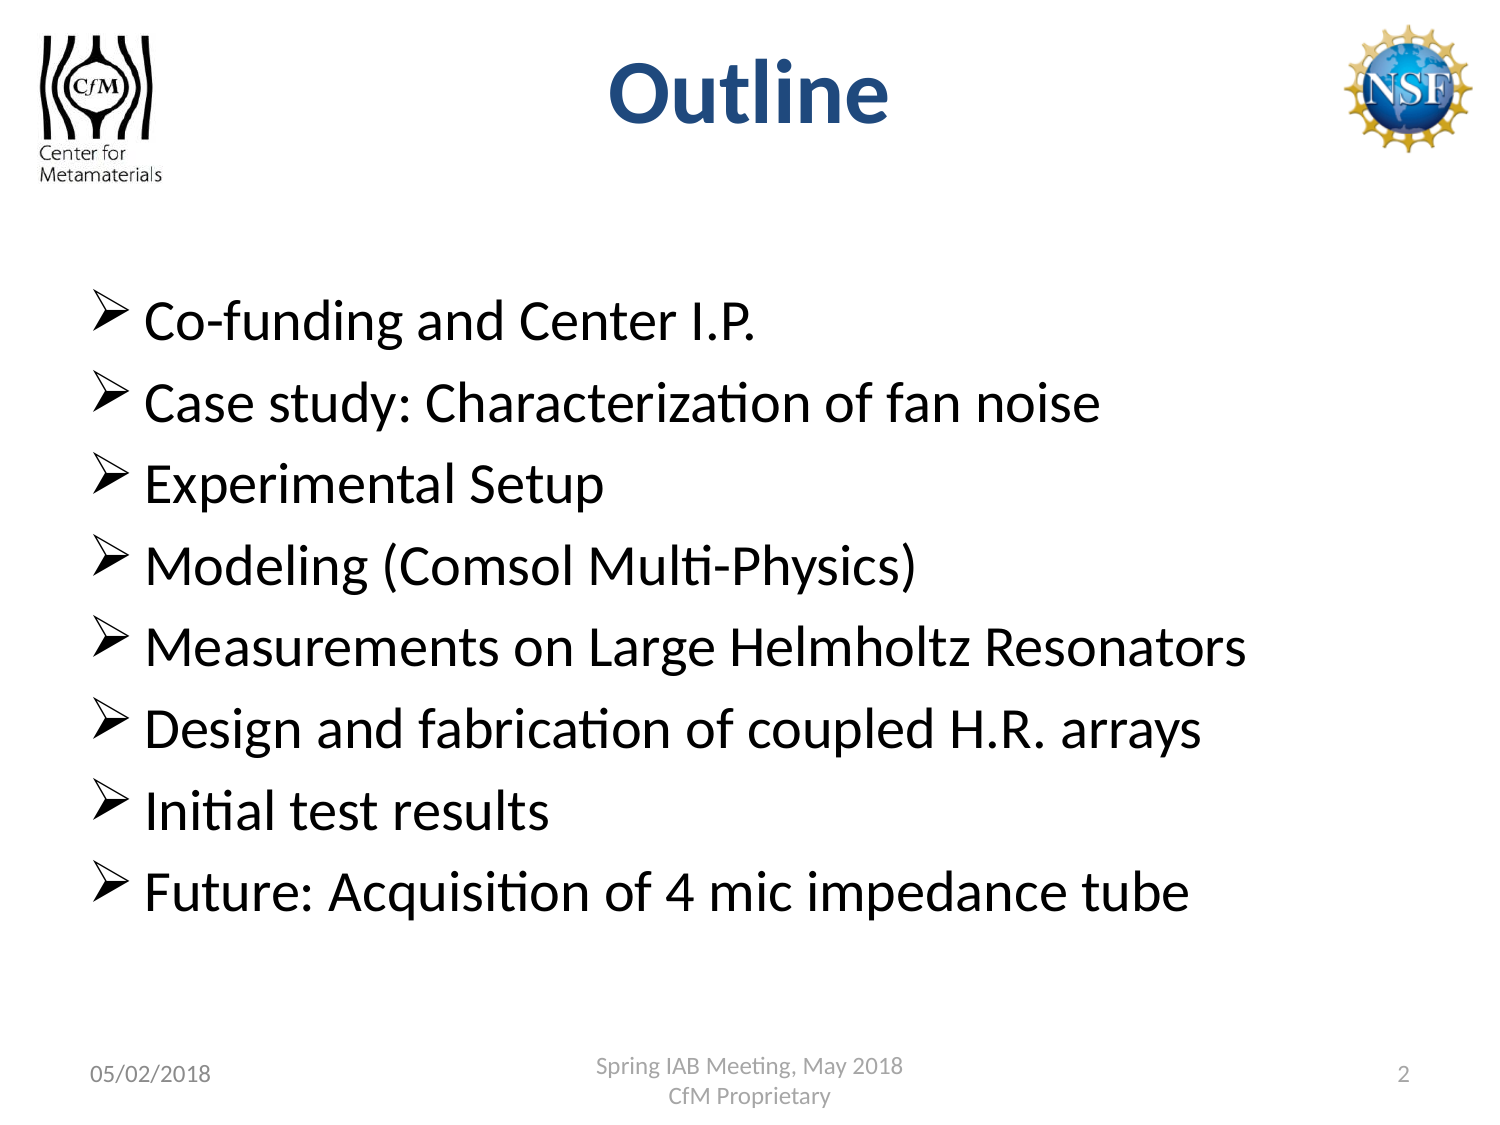

# Outline
Co-funding and Center I.P.
Case study: Characterization of fan noise
Experimental Setup
Modeling (Comsol Multi-Physics)
Measurements on Large Helmholtz Resonators
Design and fabrication of coupled H.R. arrays
Initial test results
Future: Acquisition of 4 mic impedance tube